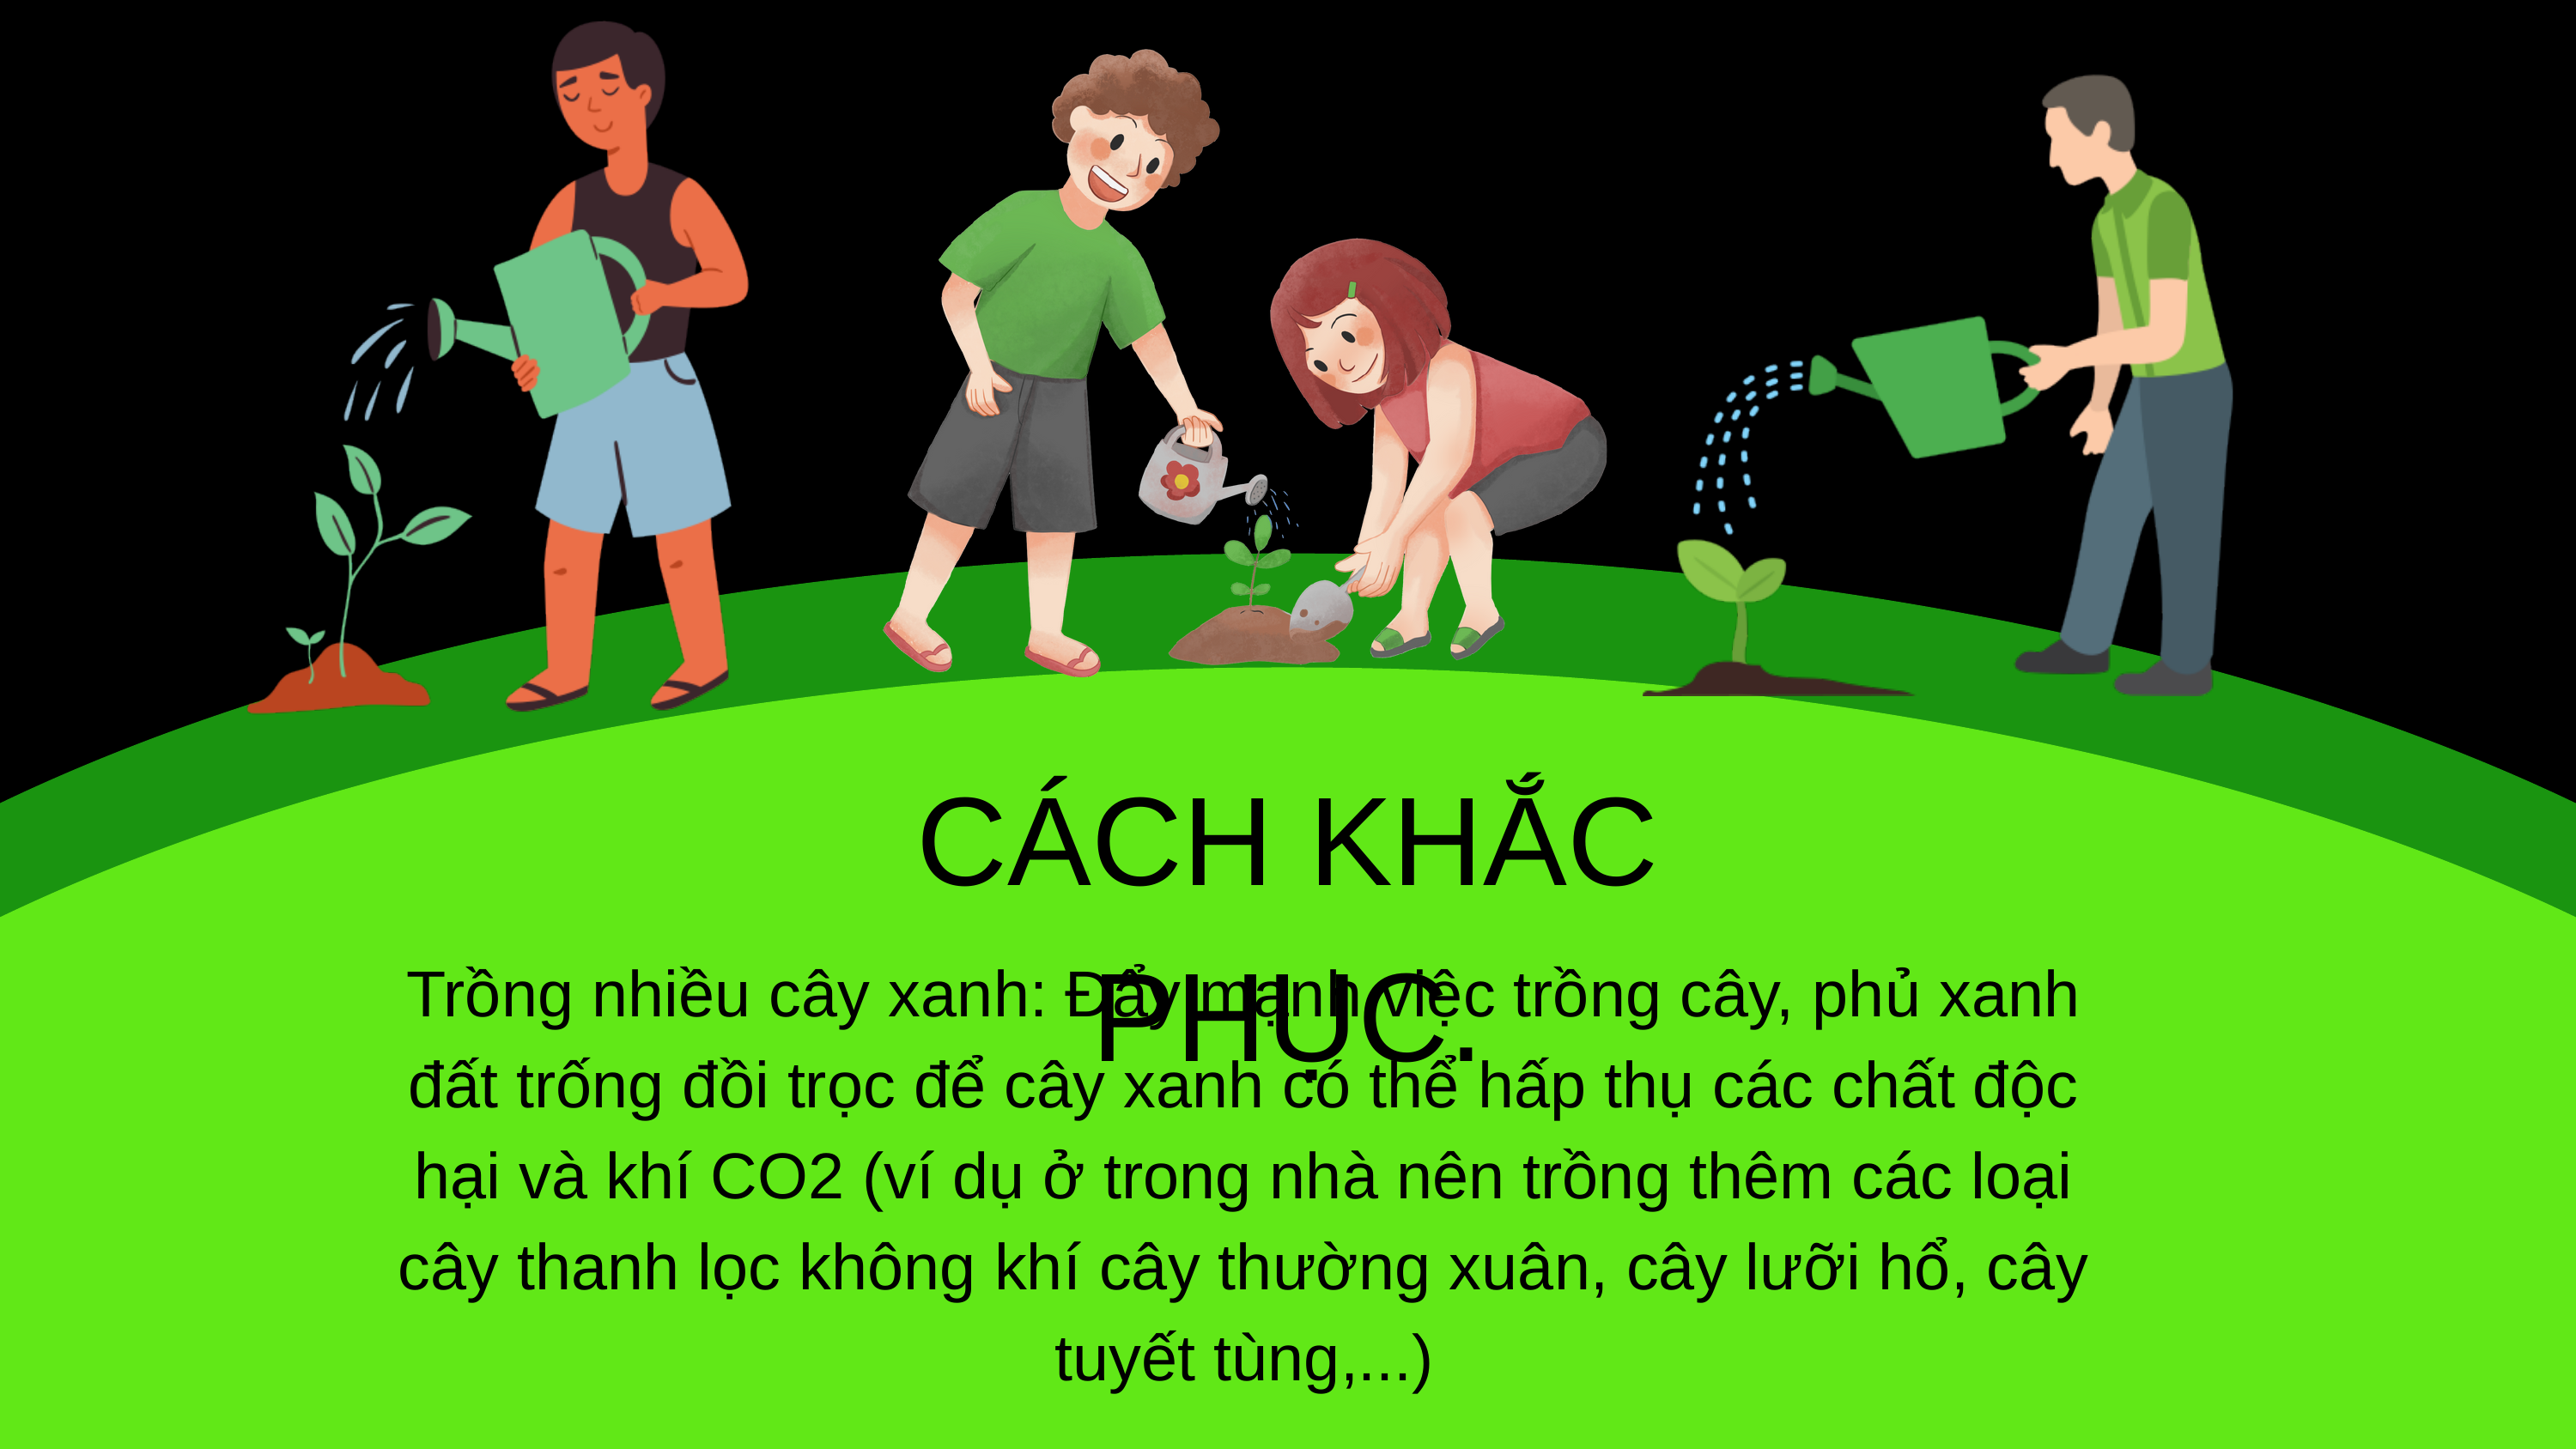

CÁCH KHẮC PHỤC.

Trồng nhiều cây xanh: Đẩy mạnh việc trồng cây, phủ xanh đất trống đồi trọc để cây xanh có thể hấp thụ các chất độc hại và khí CO2 (ví dụ ở trong nhà nên trồng thêm các loại cây thanh lọc không khí cây thường xuân, cây lưỡi hổ, cây tuyết tùng,...)